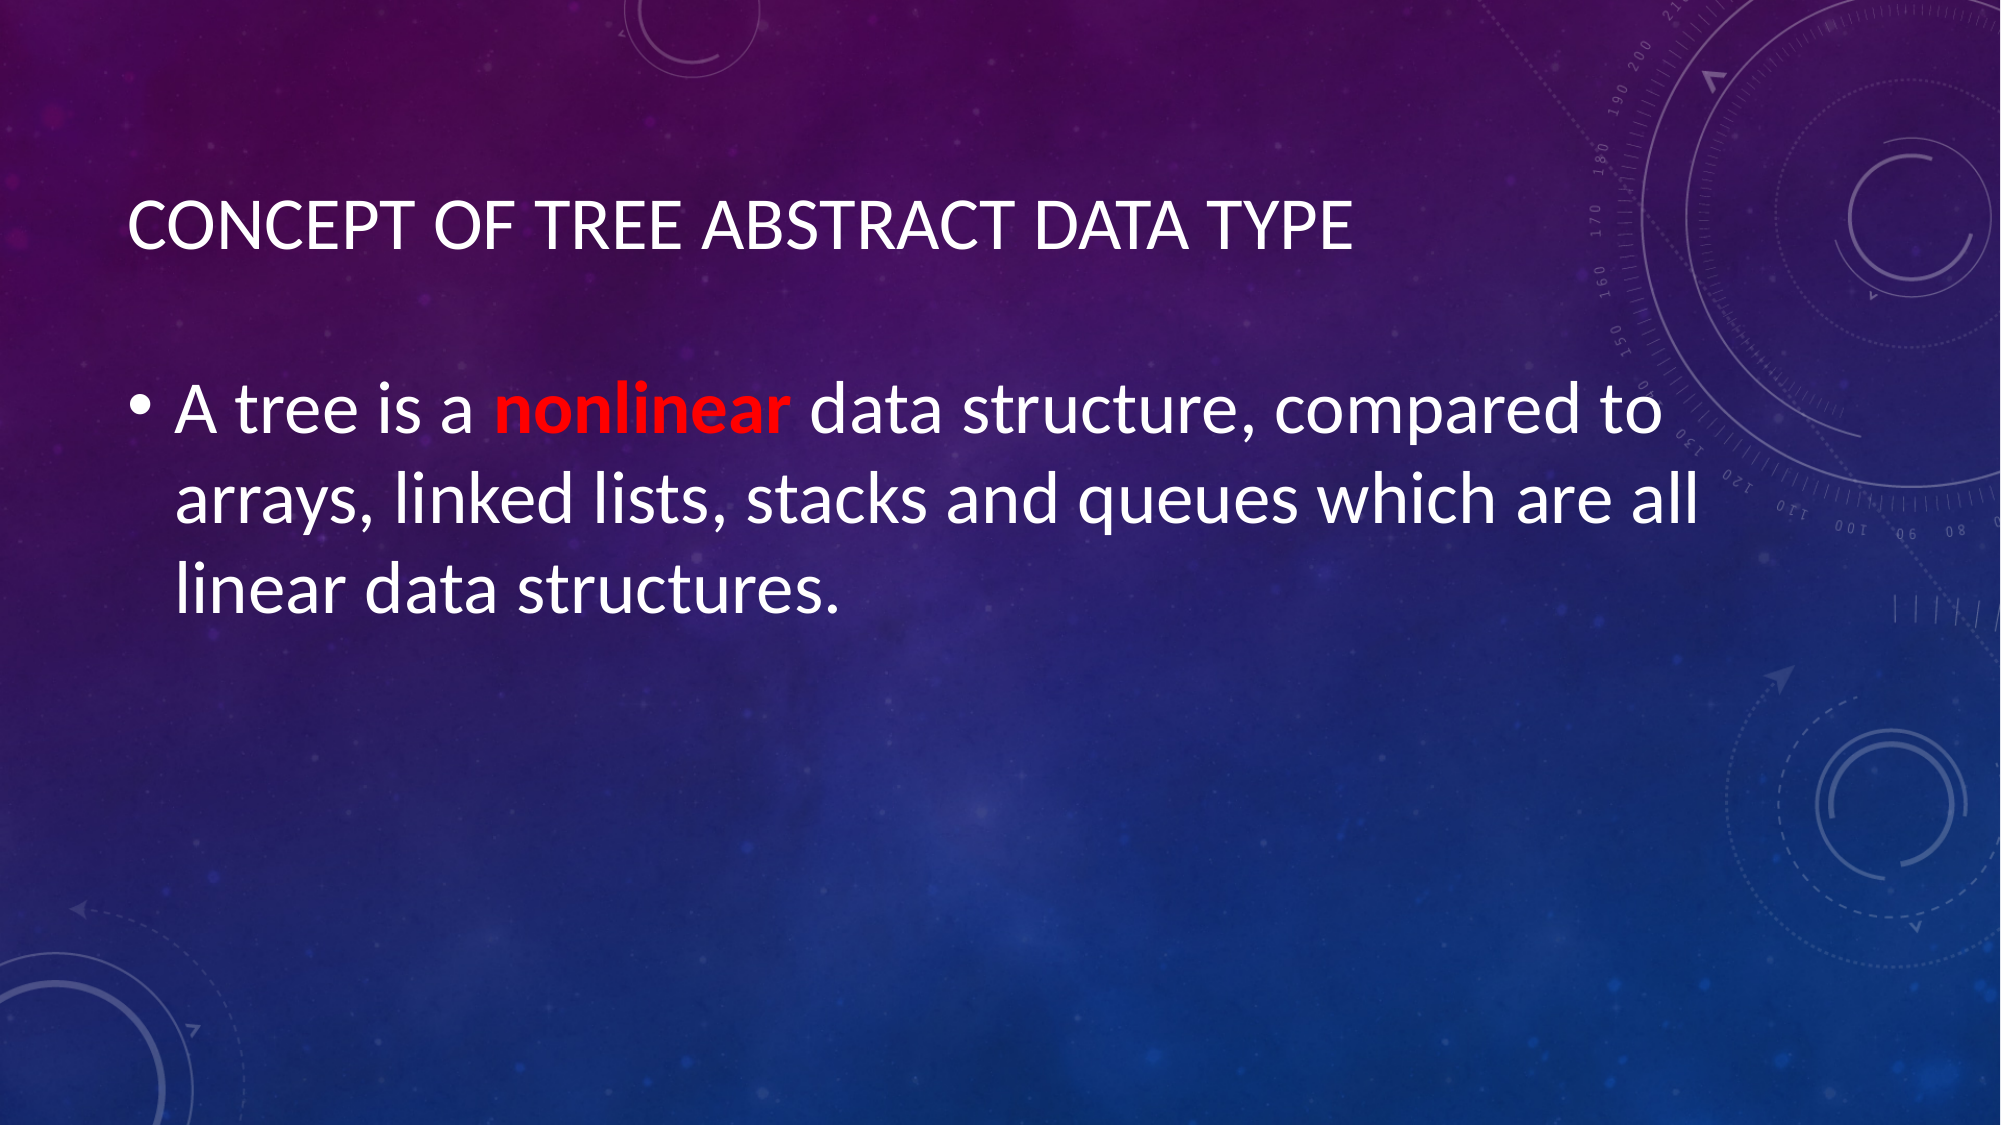

# CONCEPT OF TREE ABSTRACT DATA TYPE
A tree is a nonlinear data structure, compared to arrays, linked lists, stacks and queues which are all linear data structures.